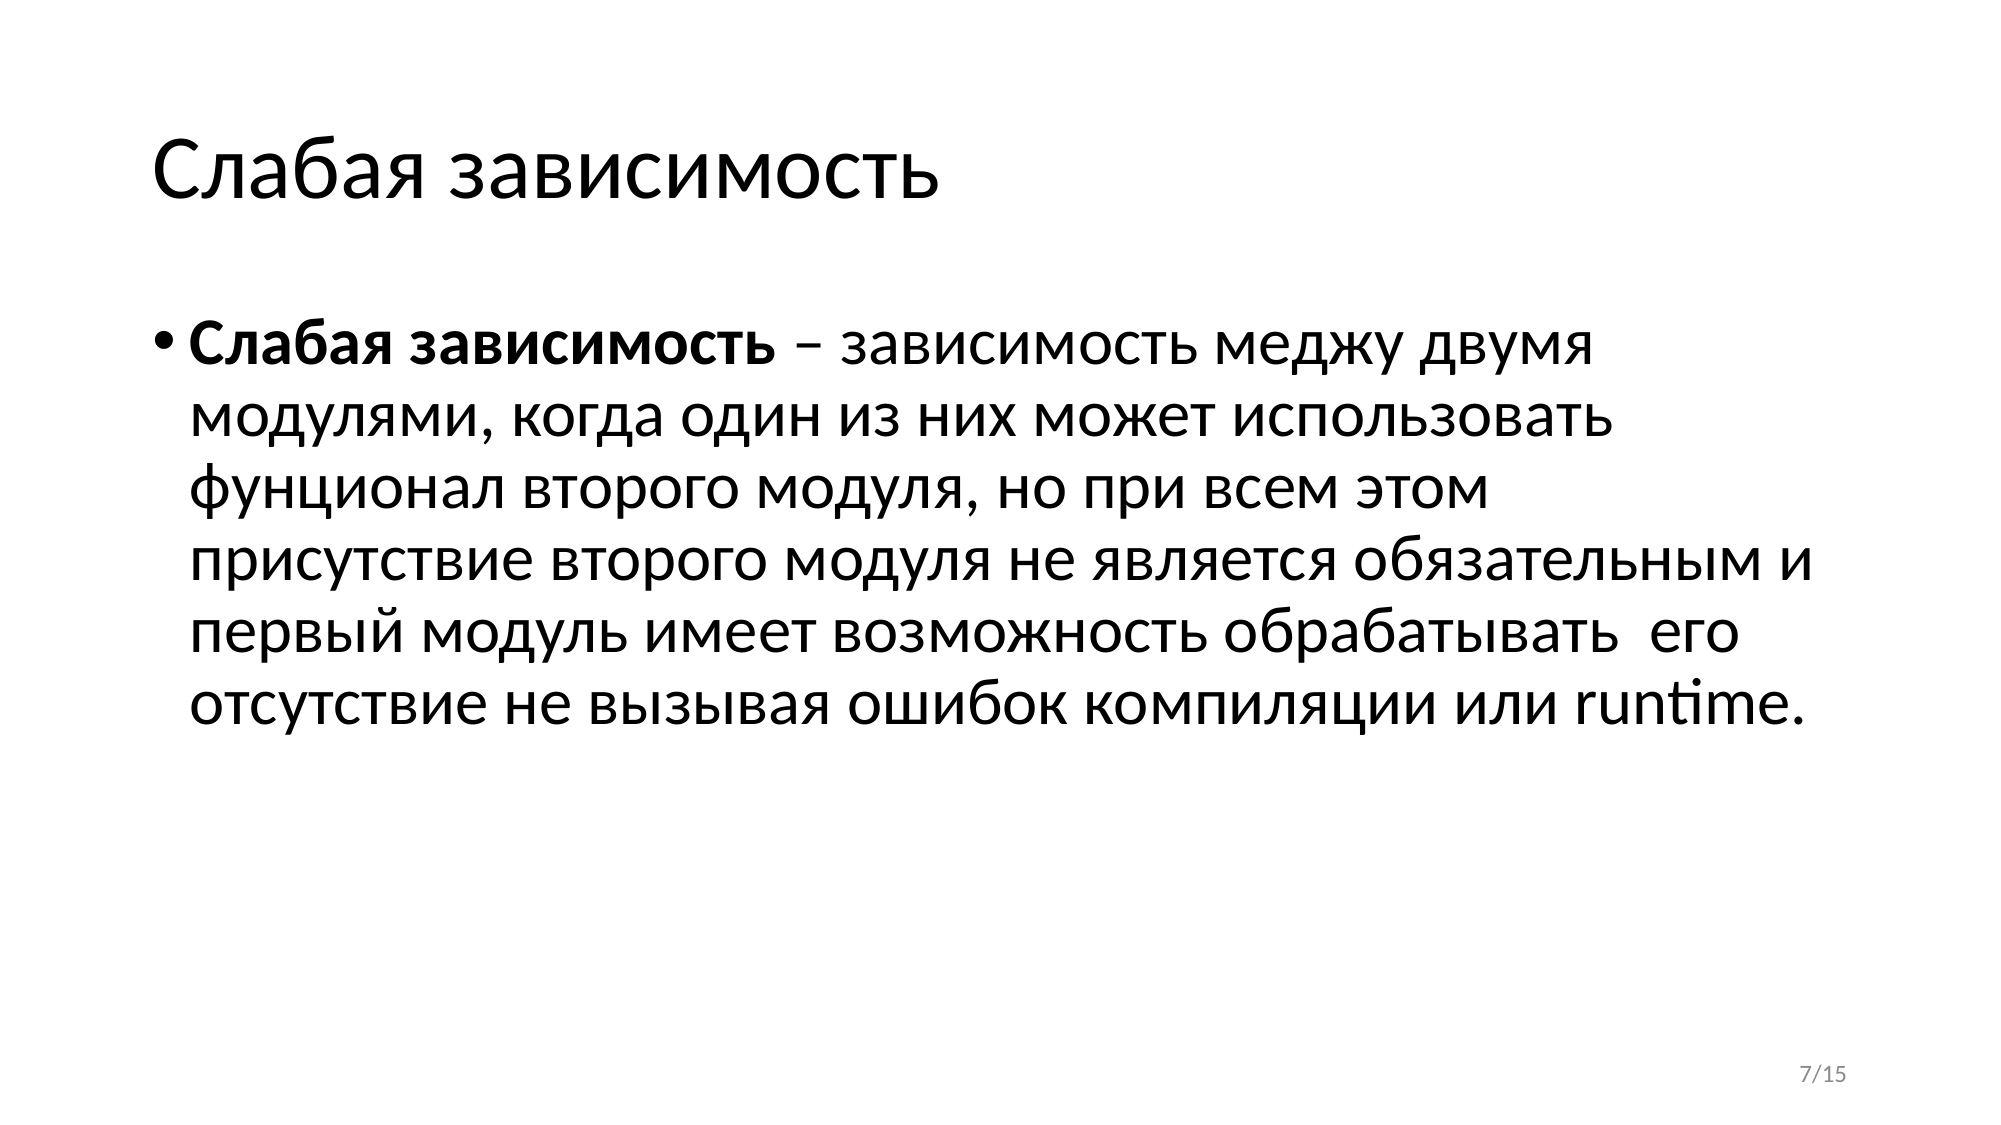

# Слабая зависимость
Слабая зависимость – зависимость меджу двумя модулями, когда один из них может использовать фунционал второго модуля, но при всем этом присутствие второго модуля не является обязательным и первый модуль имеет возможность обрабатывать  его отсутствие не вызывая ошибок компиляции или runtime.

7/15